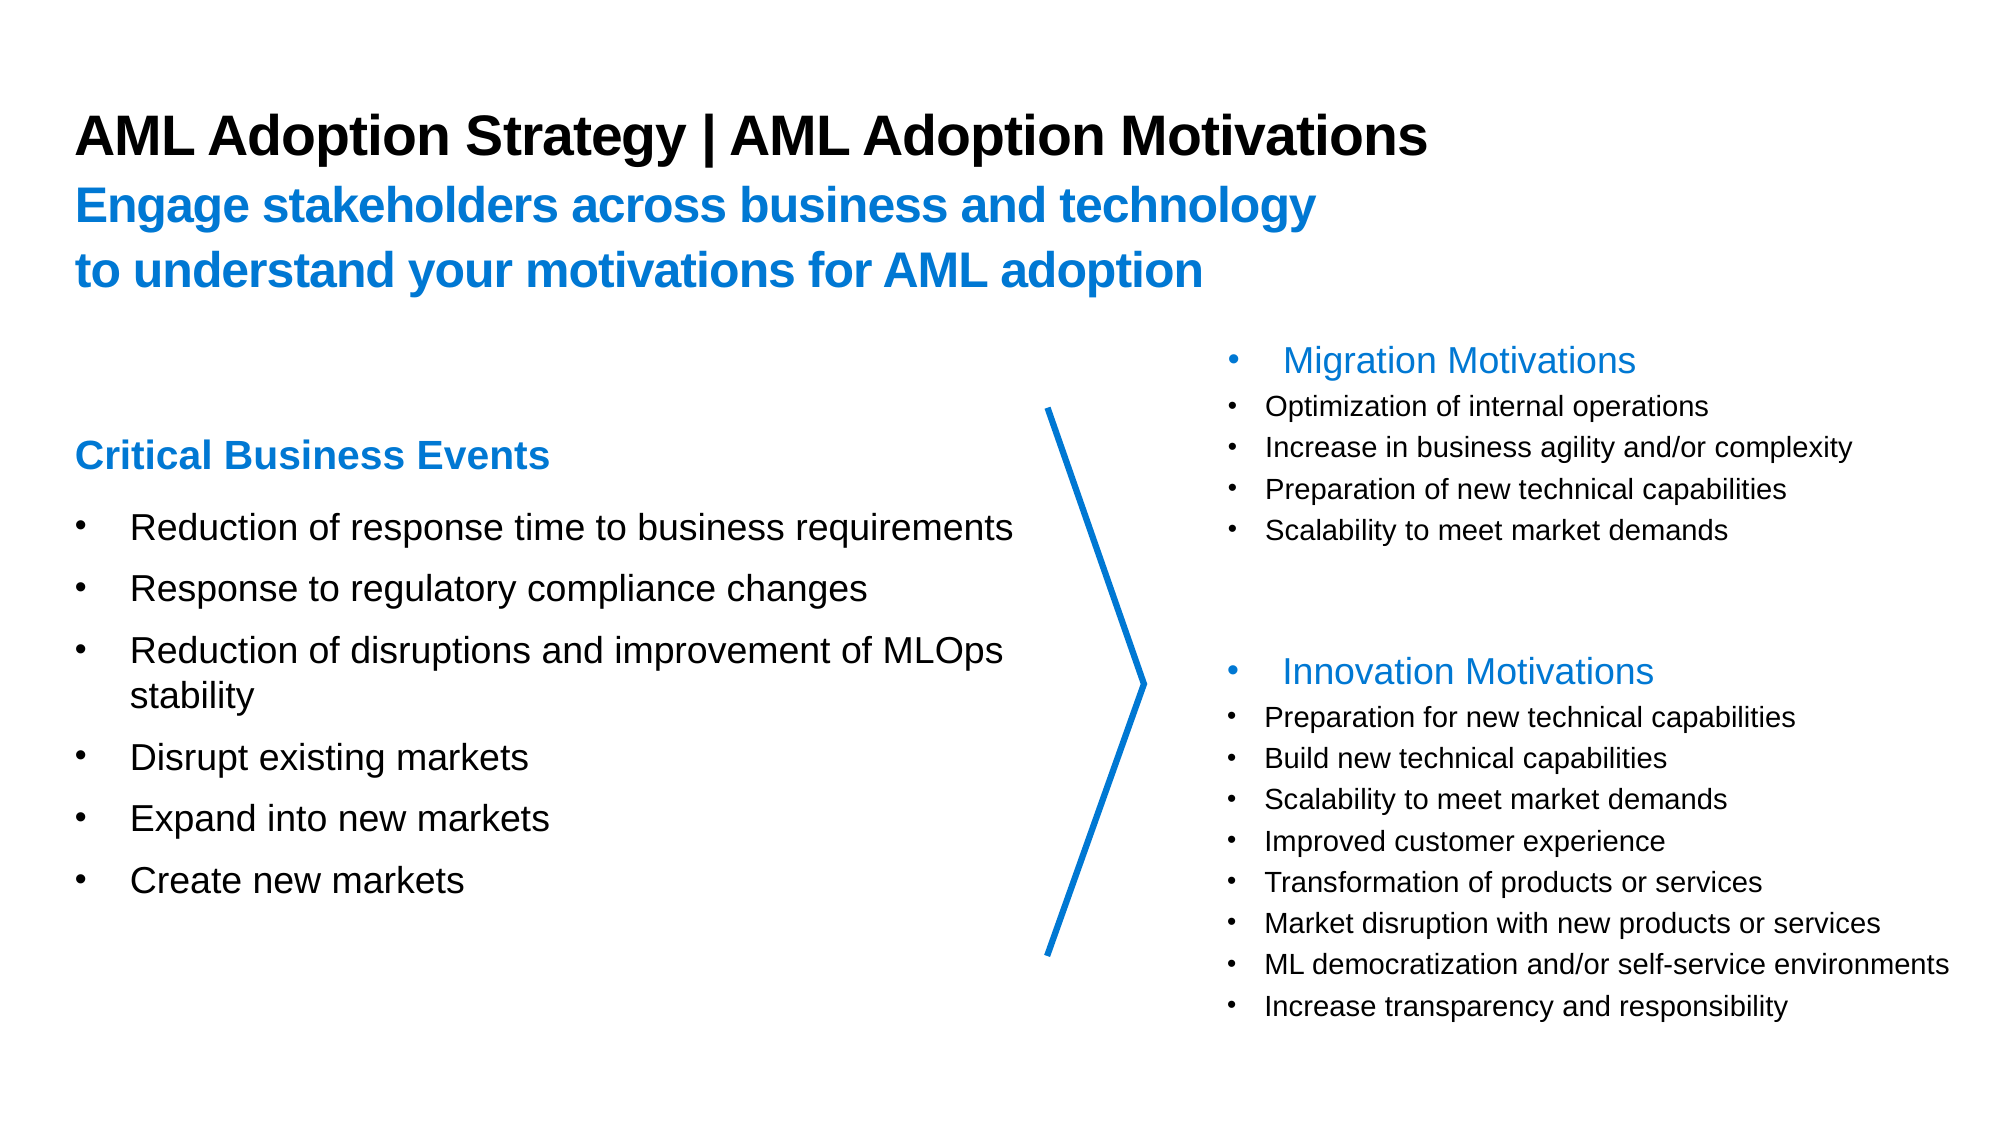

# AML Adoption Strategy | AML Adoption Motivations Engage stakeholders across business and technology to understand your motivations for AML adoption
Migration Motivations
Optimization of internal operations
Increase in business agility and/or complexity
Preparation of new technical capabilities
Scalability to meet market demands

Critical Business Events
Reduction of response time to business requirements
Response to regulatory compliance changes
Reduction of disruptions and improvement of MLOps stability
Disrupt existing markets
Expand into new markets
Create new markets
Innovation Motivations
Preparation for new technical capabilities
Build new technical capabilities
Scalability to meet market demands
Improved customer experience
Transformation of products or services
Market disruption with new products or services
ML democratization and/or self-service environments
Increase transparency and responsibility